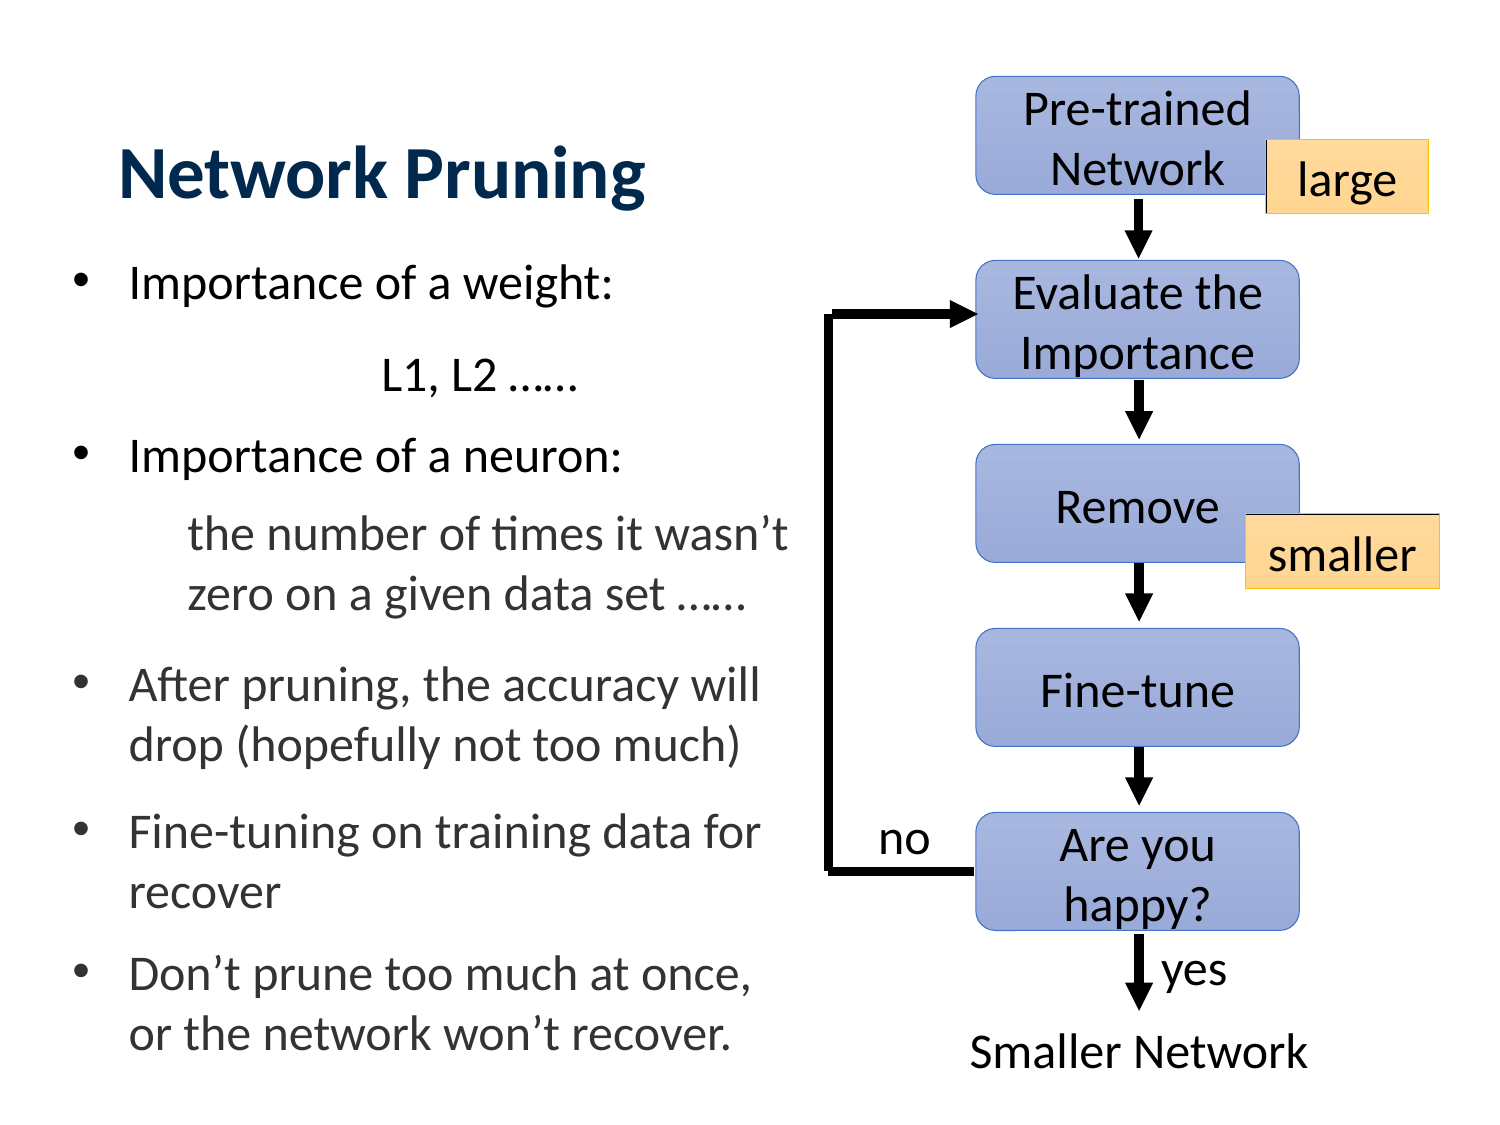

# Network Pruning
Pre-trained
Network
large
Importance of a weight:
Evaluate the Importance
L1, L2 ……
Importance of a neuron:
Remove
the number of times it wasn’t zero on a given data set ……
smaller
Fine-tune
After pruning, the accuracy will drop (hopefully not too much)
Fine-tuning on training data for recover
no
Are you happy?
yes
Don’t prune too much at once, or the network won’t recover.
Smaller Network
6